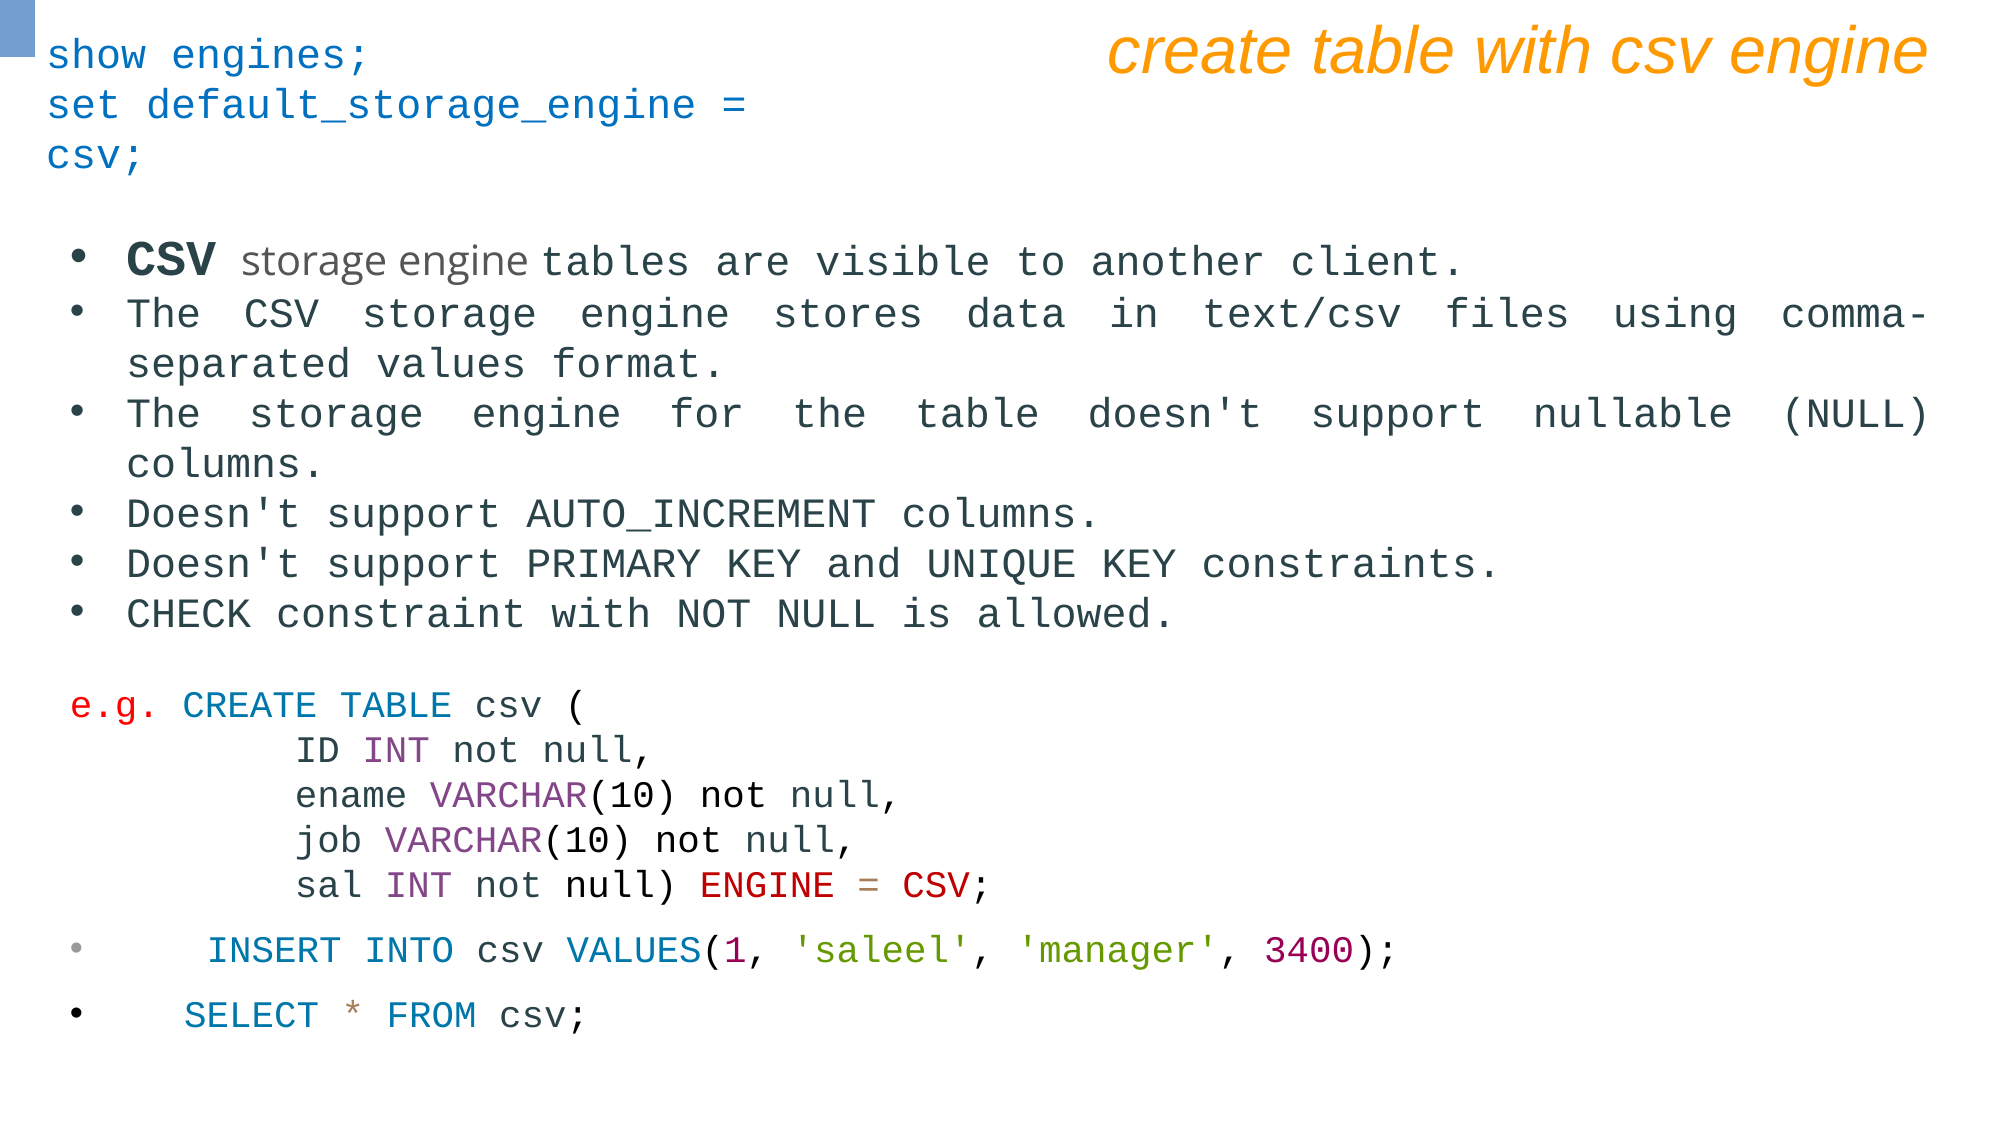

create table with csv engine
show engines;
set default_storage_engine = csv;
CSV storage engine tables are visible to another client.
The CSV storage engine stores data in text/csv files using comma-separated values format.
The storage engine for the table doesn't support nullable (NULL) columns.
Doesn't support AUTO_INCREMENT columns.
Doesn't support PRIMARY KEY and UNIQUE KEY constraints.
CHECK constraint with NOT NULL is allowed.

e.g. CREATE TABLE csv (
          ID INT not null,
          ename VARCHAR(10) not null,
          job VARCHAR(10) not null,
          sal INT not null) ENGINE = CSV;

    INSERT INTO csv VALUES(1, 'saleel', 'manager', 3400);

   SELECT * FROM csv;